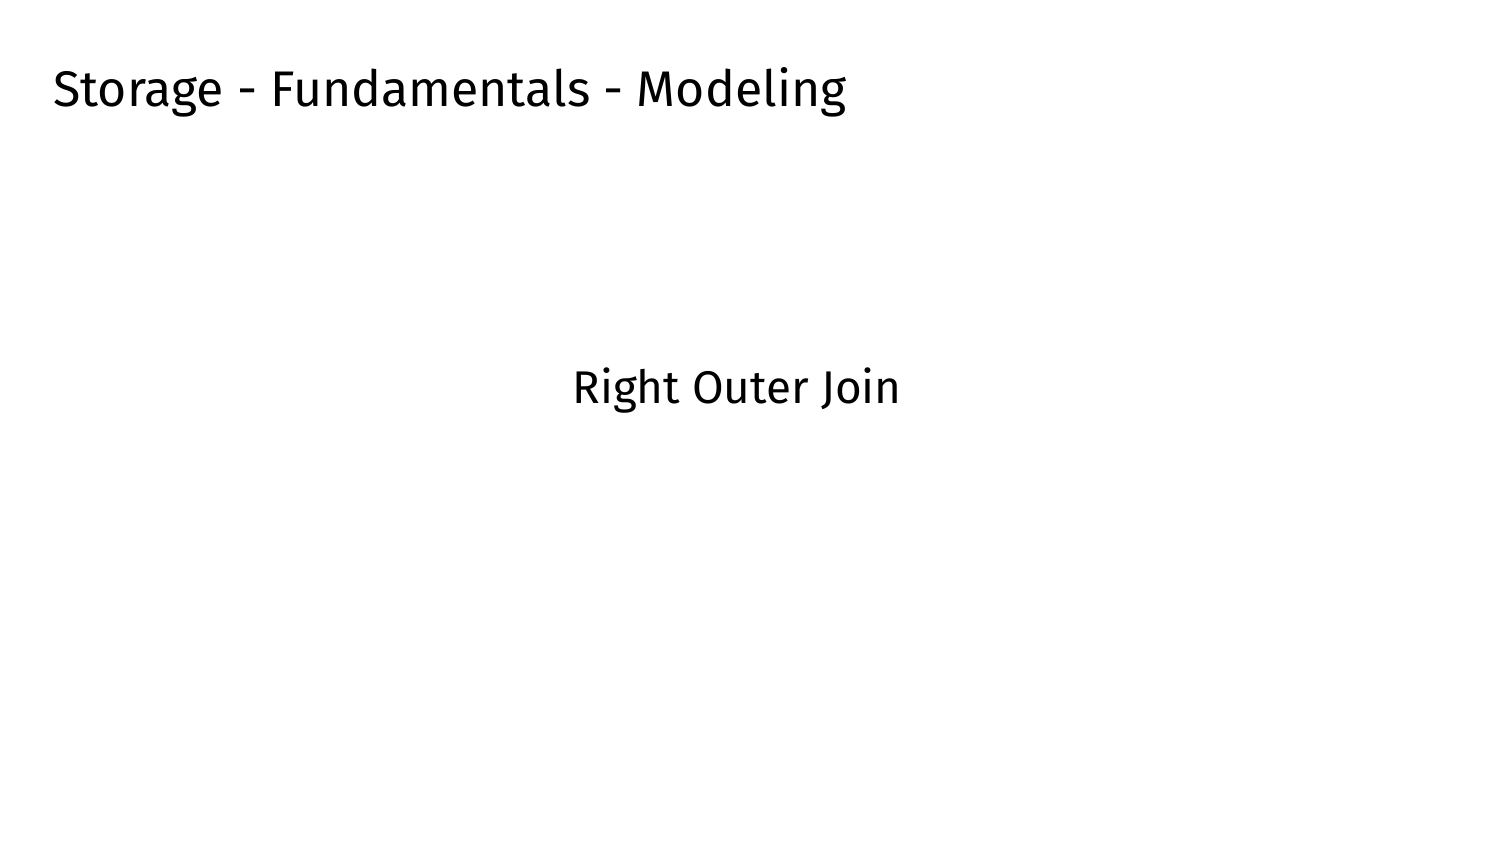

# Storage - Fundamentals - Modeling
Right Outer Join